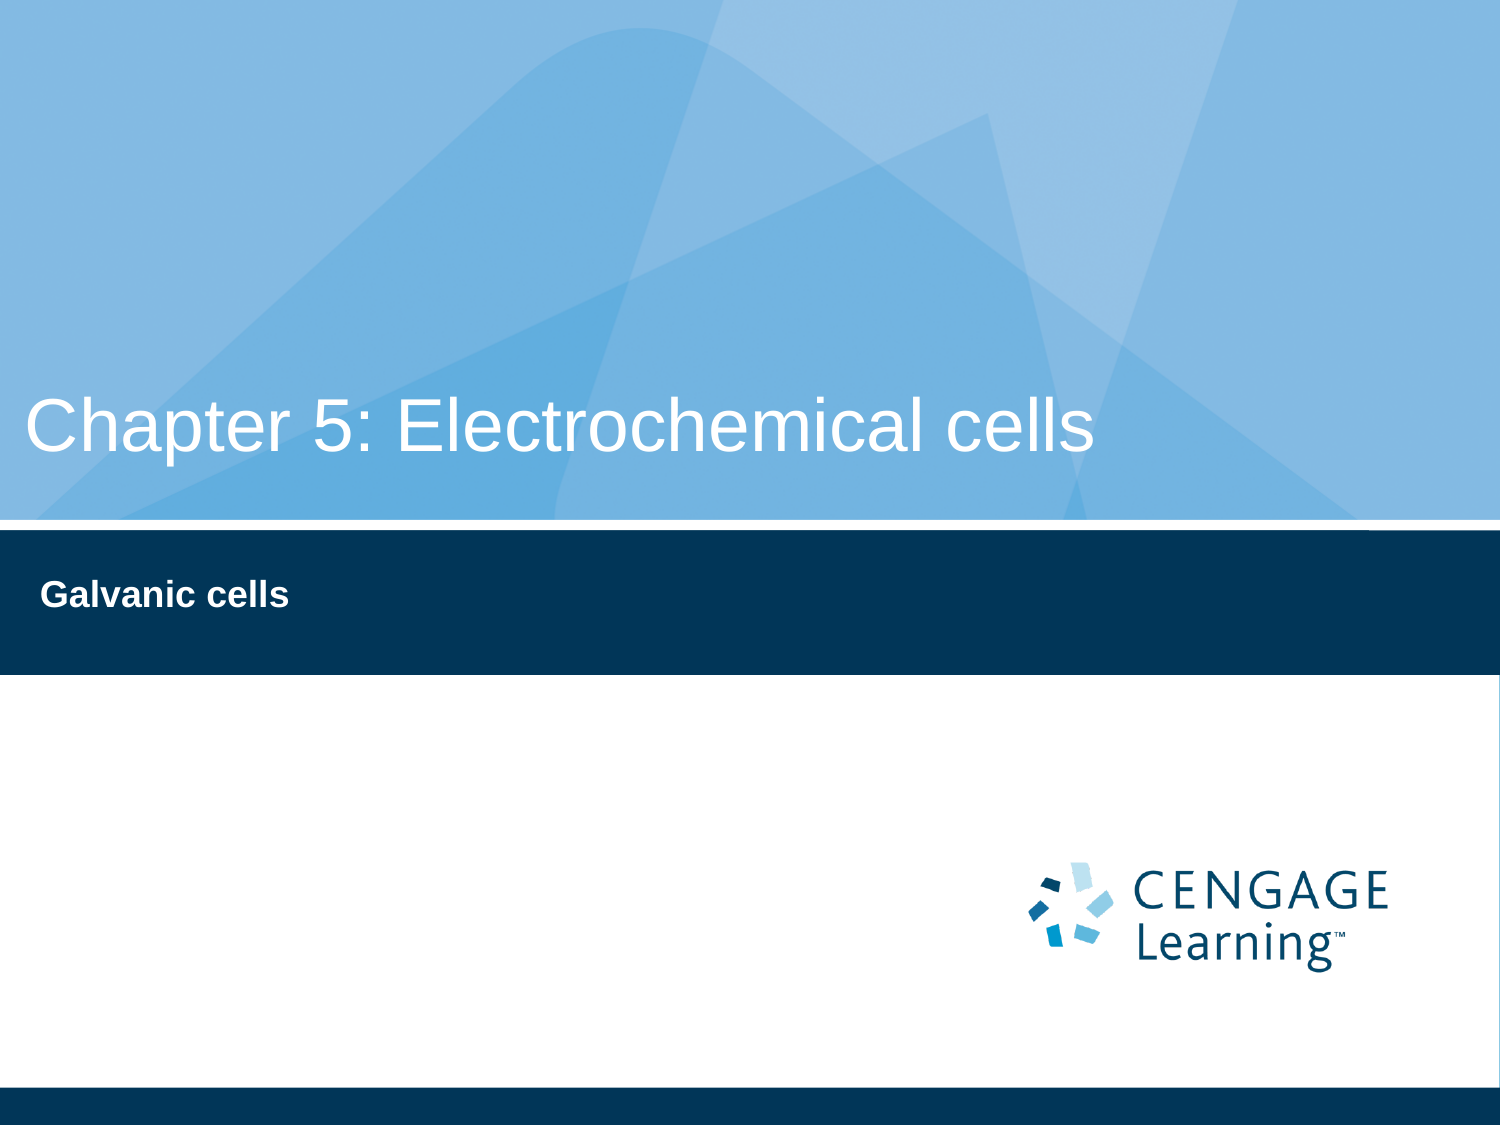

# Chapter 5: Electrochemical cells
Galvanic cells